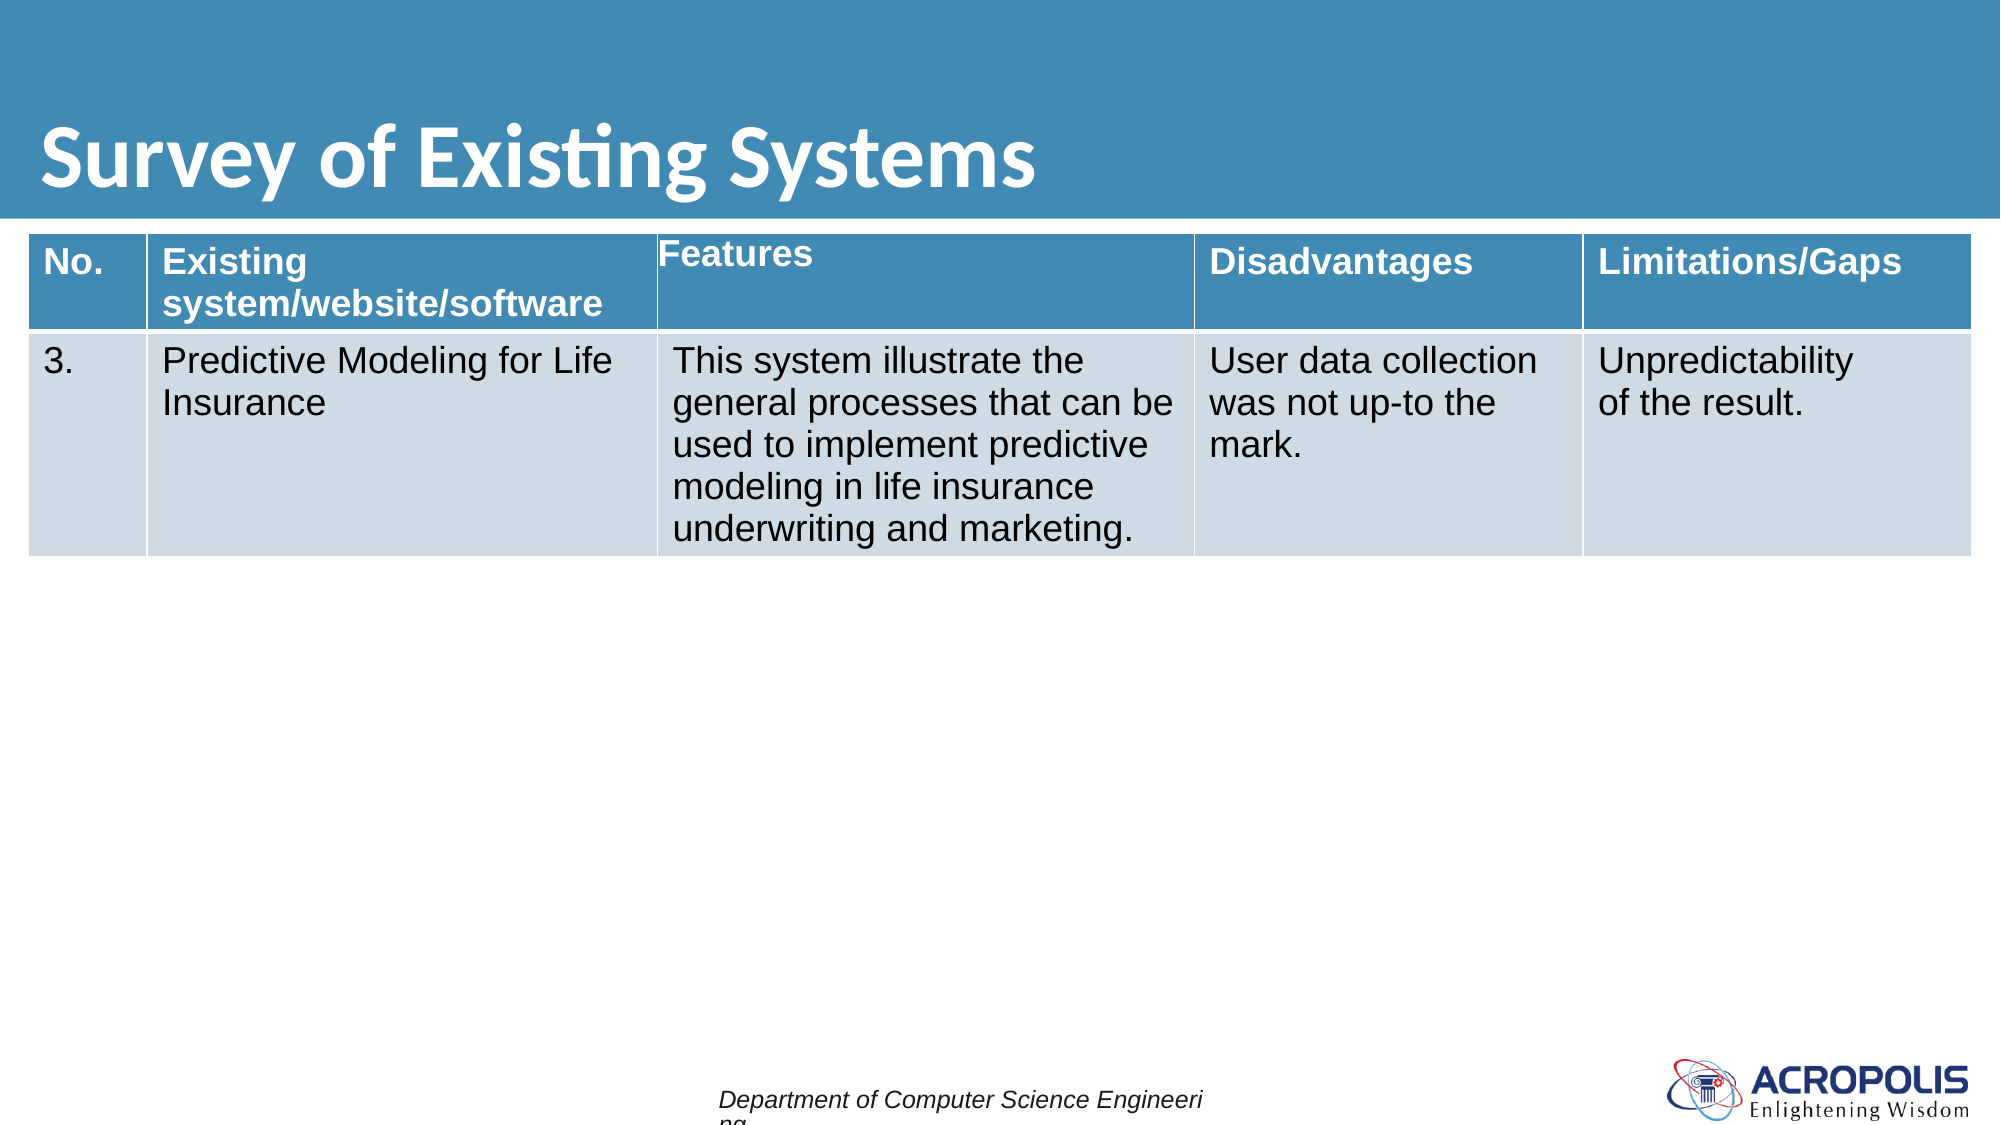

# Survey of Existing Systems
| No. | Existing system/website/software | Features | Disadvantages | Limitations/Gaps |
| --- | --- | --- | --- | --- |
| 3. | Predictive Modeling for Life Insurance | This system illustrate the general processes that can be used to implement predictive modeling in life insurance underwriting and marketing. | User data collection was not up-to the mark. | Unpredictability of the result. |

Department of Computer Science Engineering
9